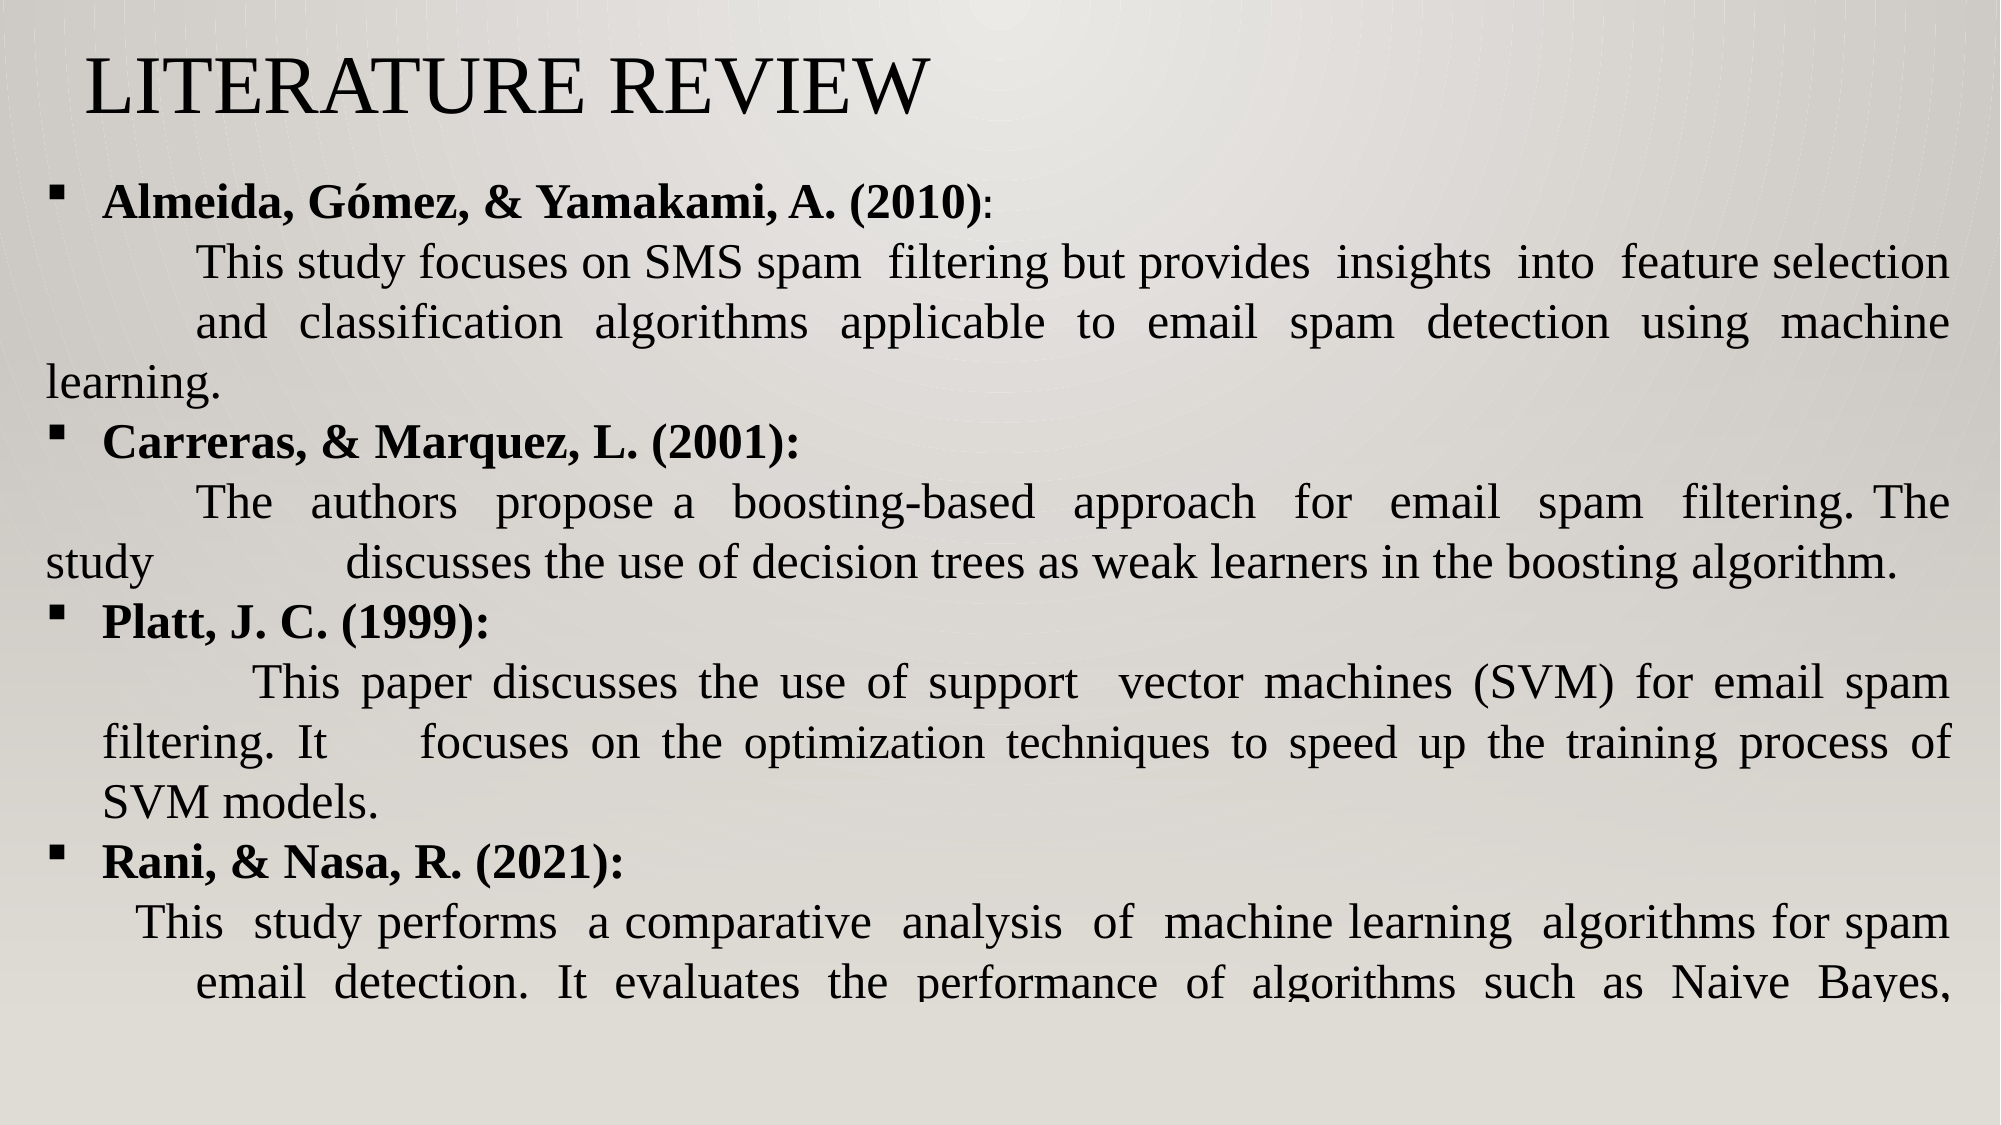

LITERATURE REVIEW

Almeida, Gómez, & Yamakami, A. (2010):
	This study focuses on SMS spam  filtering but provides  insights  into  feature selection   	and classification algorithms applicable to email spam detection using machine learning.
Carreras, & Marquez, L. (2001):
	The  authors  propose a  boosting-based  approach  for  email  spam  filtering. The study   	discusses the use of decision trees as weak learners in the boosting algorithm.
Platt, J. C. (1999):
		This paper discusses the use of support  vector machines (SVM) for email spam filtering. It 	focuses on the optimization techniques to speed up the training process of SVM models.
Rani, & Nasa, R. (2021):
      This  study performs  a comparative  analysis  of  machine learning  algorithms for spam   	email detection. It evaluates the performance of algorithms such as Naive Bayes, decision   	trees, and K-nearest neighbours.